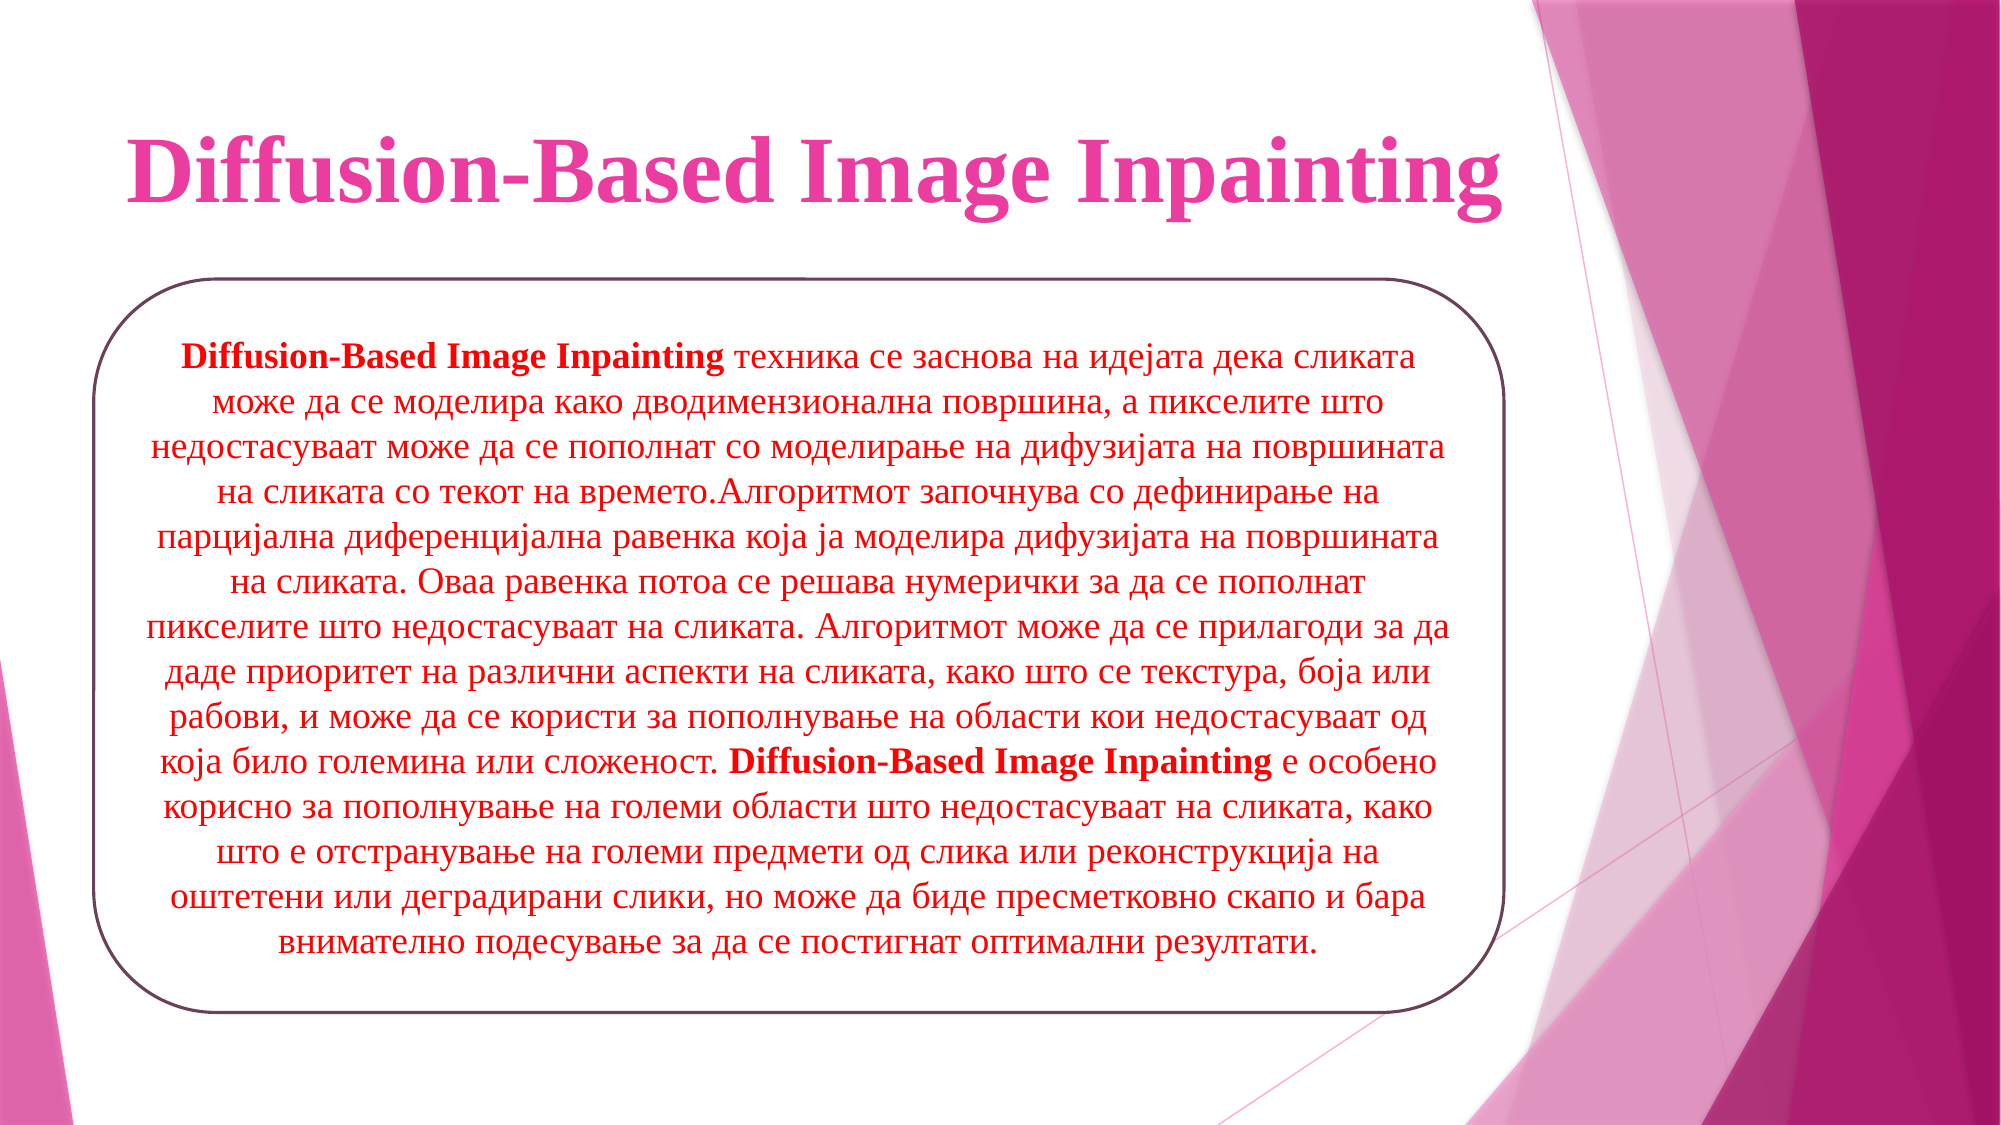

# Diffusion-Based Image Inpainting
Diffusion-Based Image Inpainting техника се заснова на идејата дека сликата може да се моделира како дводимензионална површина, а пикселите што недостасуваат може да се пополнат со моделирање на дифузијата на површината на сликата со текот на времето.Алгоритмот започнува со дефинирање на парцијална диференцијална равенка која ја моделира дифузијата на површината на сликата. Оваа равенка потоа се решава нумерички за да се пополнат пикселите што недостасуваат на сликата. Алгоритмот може да се прилагоди за да даде приоритет на различни аспекти на сликата, како што се текстура, боја или рабови, и може да се користи за пополнување на области кои недостасуваат од која било големина или сложеност. Diffusion-Based Image Inpainting е особено корисно за пополнување на големи области што недостасуваат на сликата, како што е отстранување на големи предмети од слика или реконструкција на оштетени или деградирани слики, но може да биде пресметковно скапо и бара внимателно подесување за да се постигнат оптимални резултати.